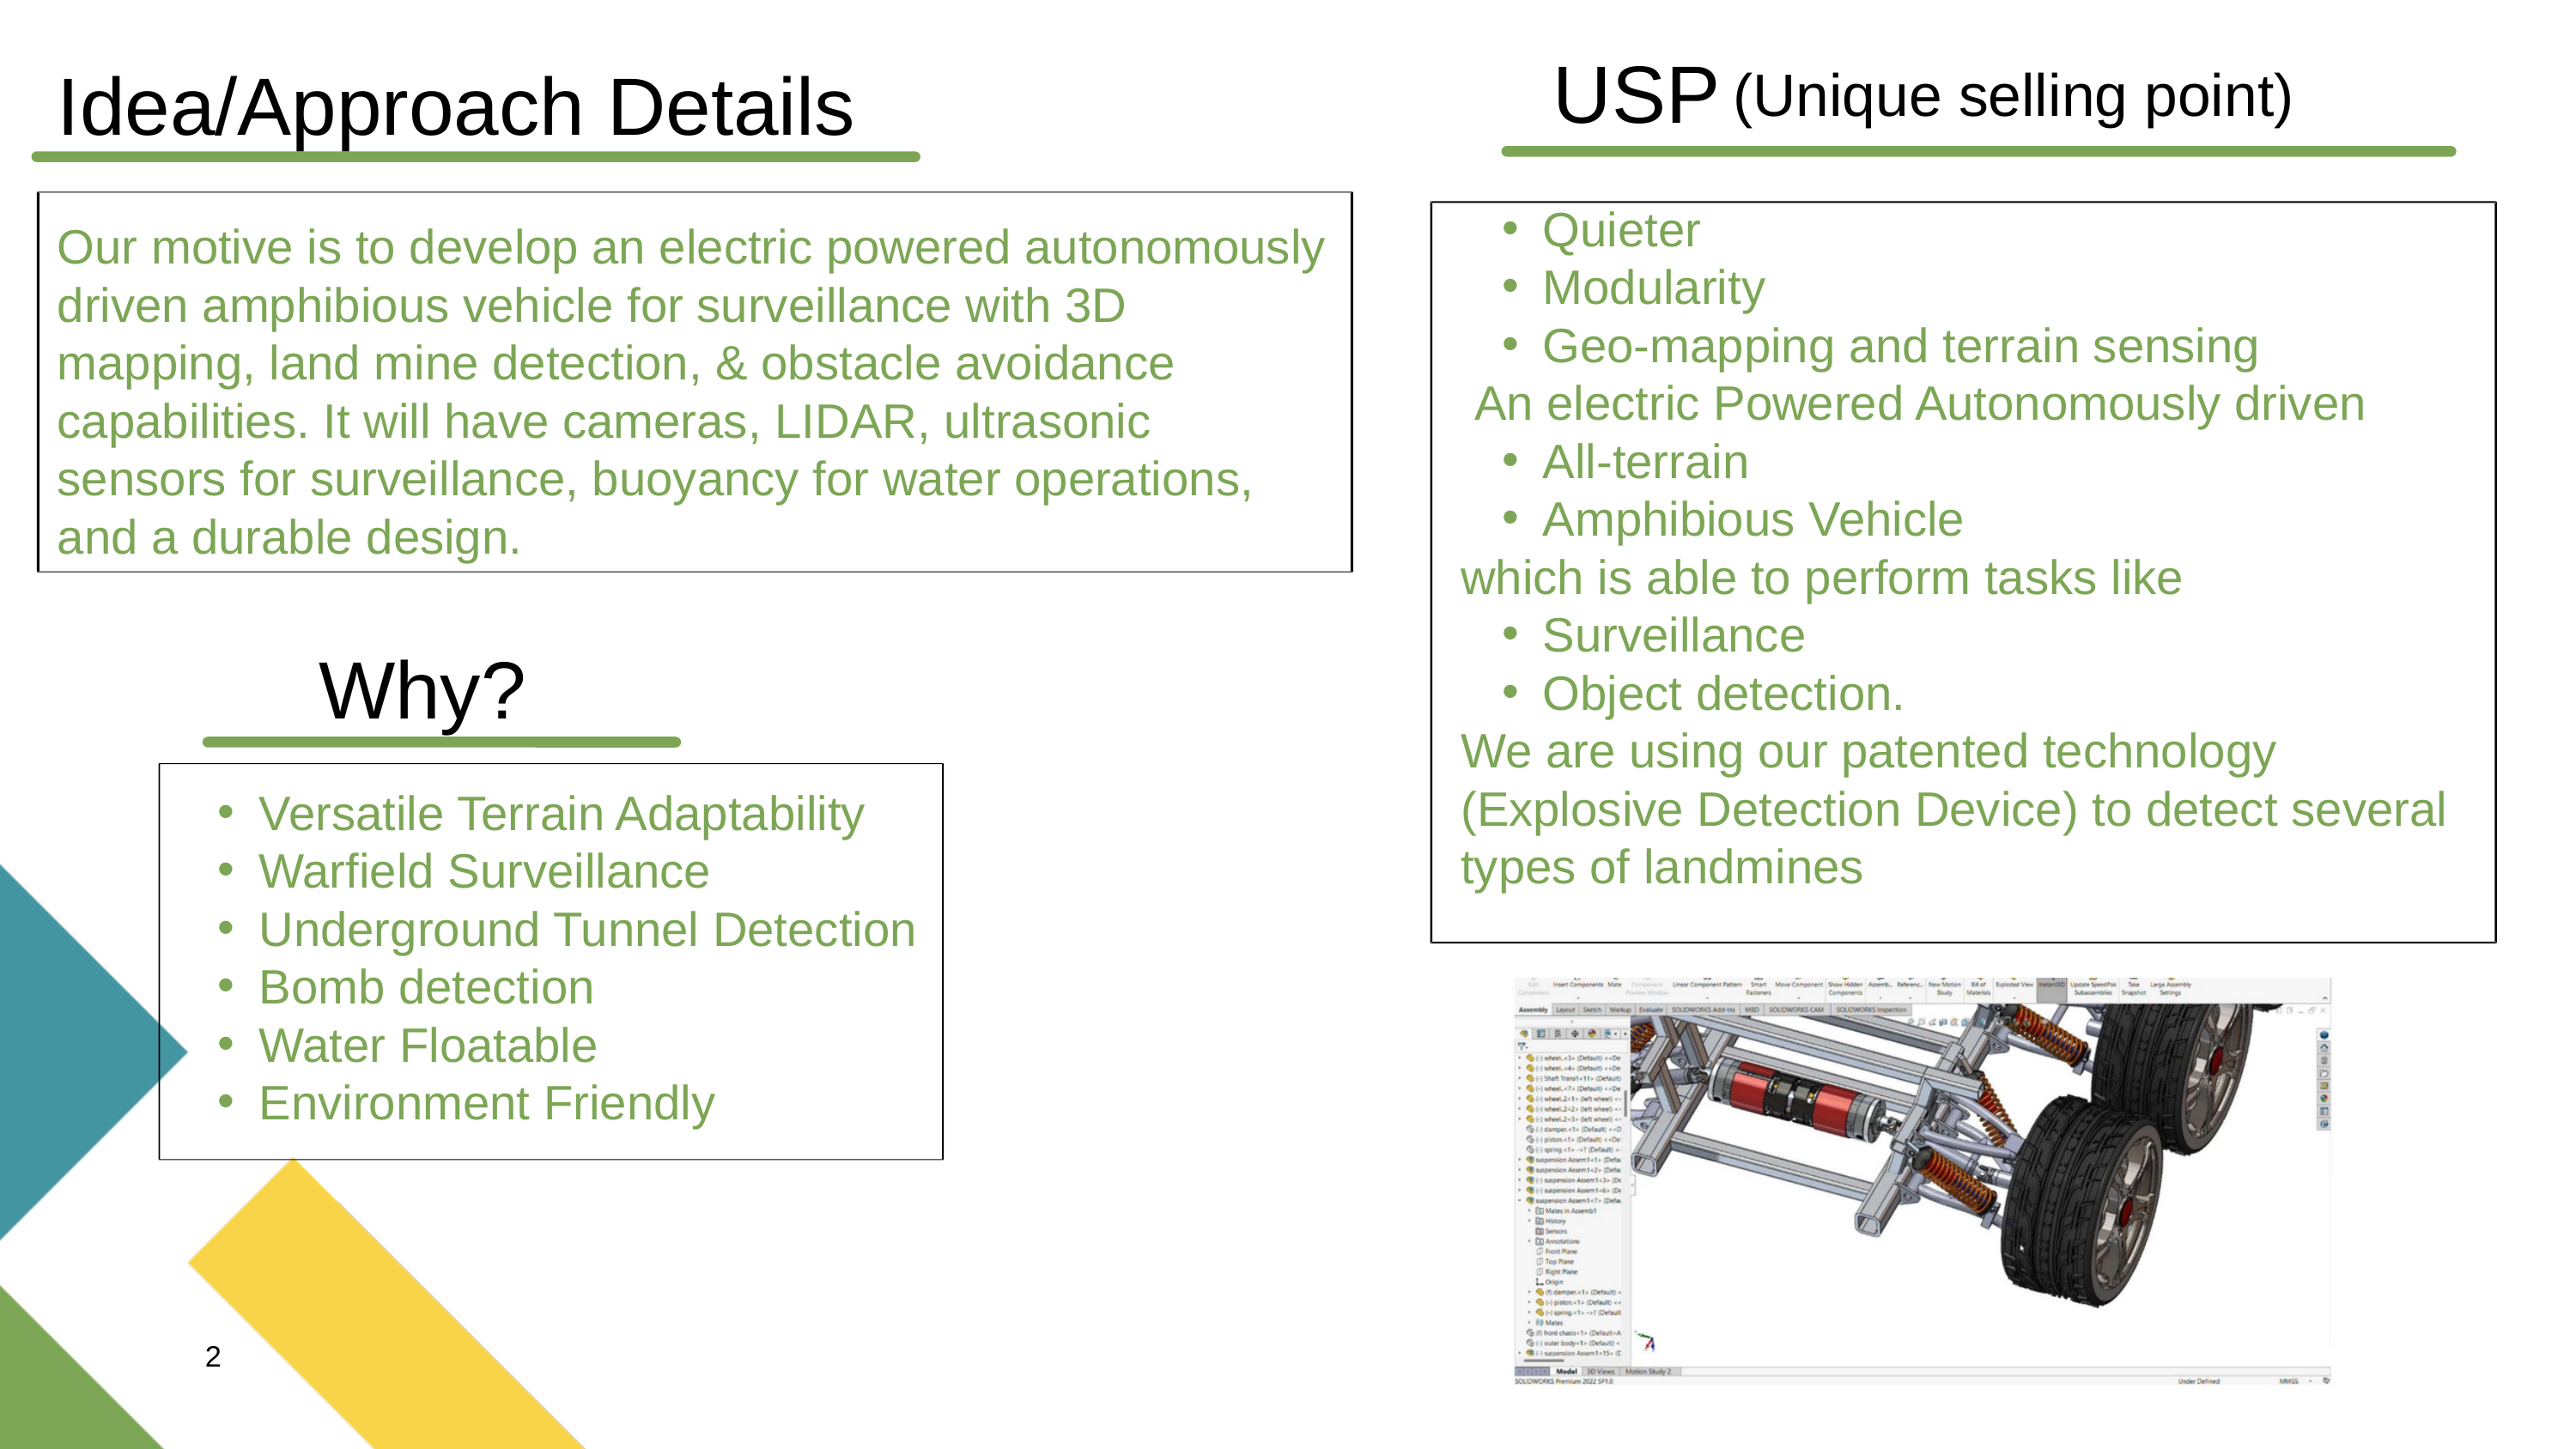

USP
(Unique selling point)
Idea/Approach Details

Quieter
Modularity
Geo-mapping and terrain sensing
 An electric Powered Autonomously driven
All-terrain
Amphibious Vehicle
which is able to perform tasks like
Surveillance
Object detection.
We are using our patented technology (Explosive Detection Device) to detect several types of landmines

Our motive is to develop an electric powered autonomously driven amphibious vehicle for surveillance with 3D mapping, land mine detection, & obstacle avoidance capabilities. It will have cameras, LIDAR, ultrasonic sensors for surveillance, buoyancy for water operations, and a durable design.
Why?

Versatile Terrain Adaptability
Warfield Surveillance
Underground Tunnel Detection
Bomb detection
Water Floatable
Environment Friendly

2